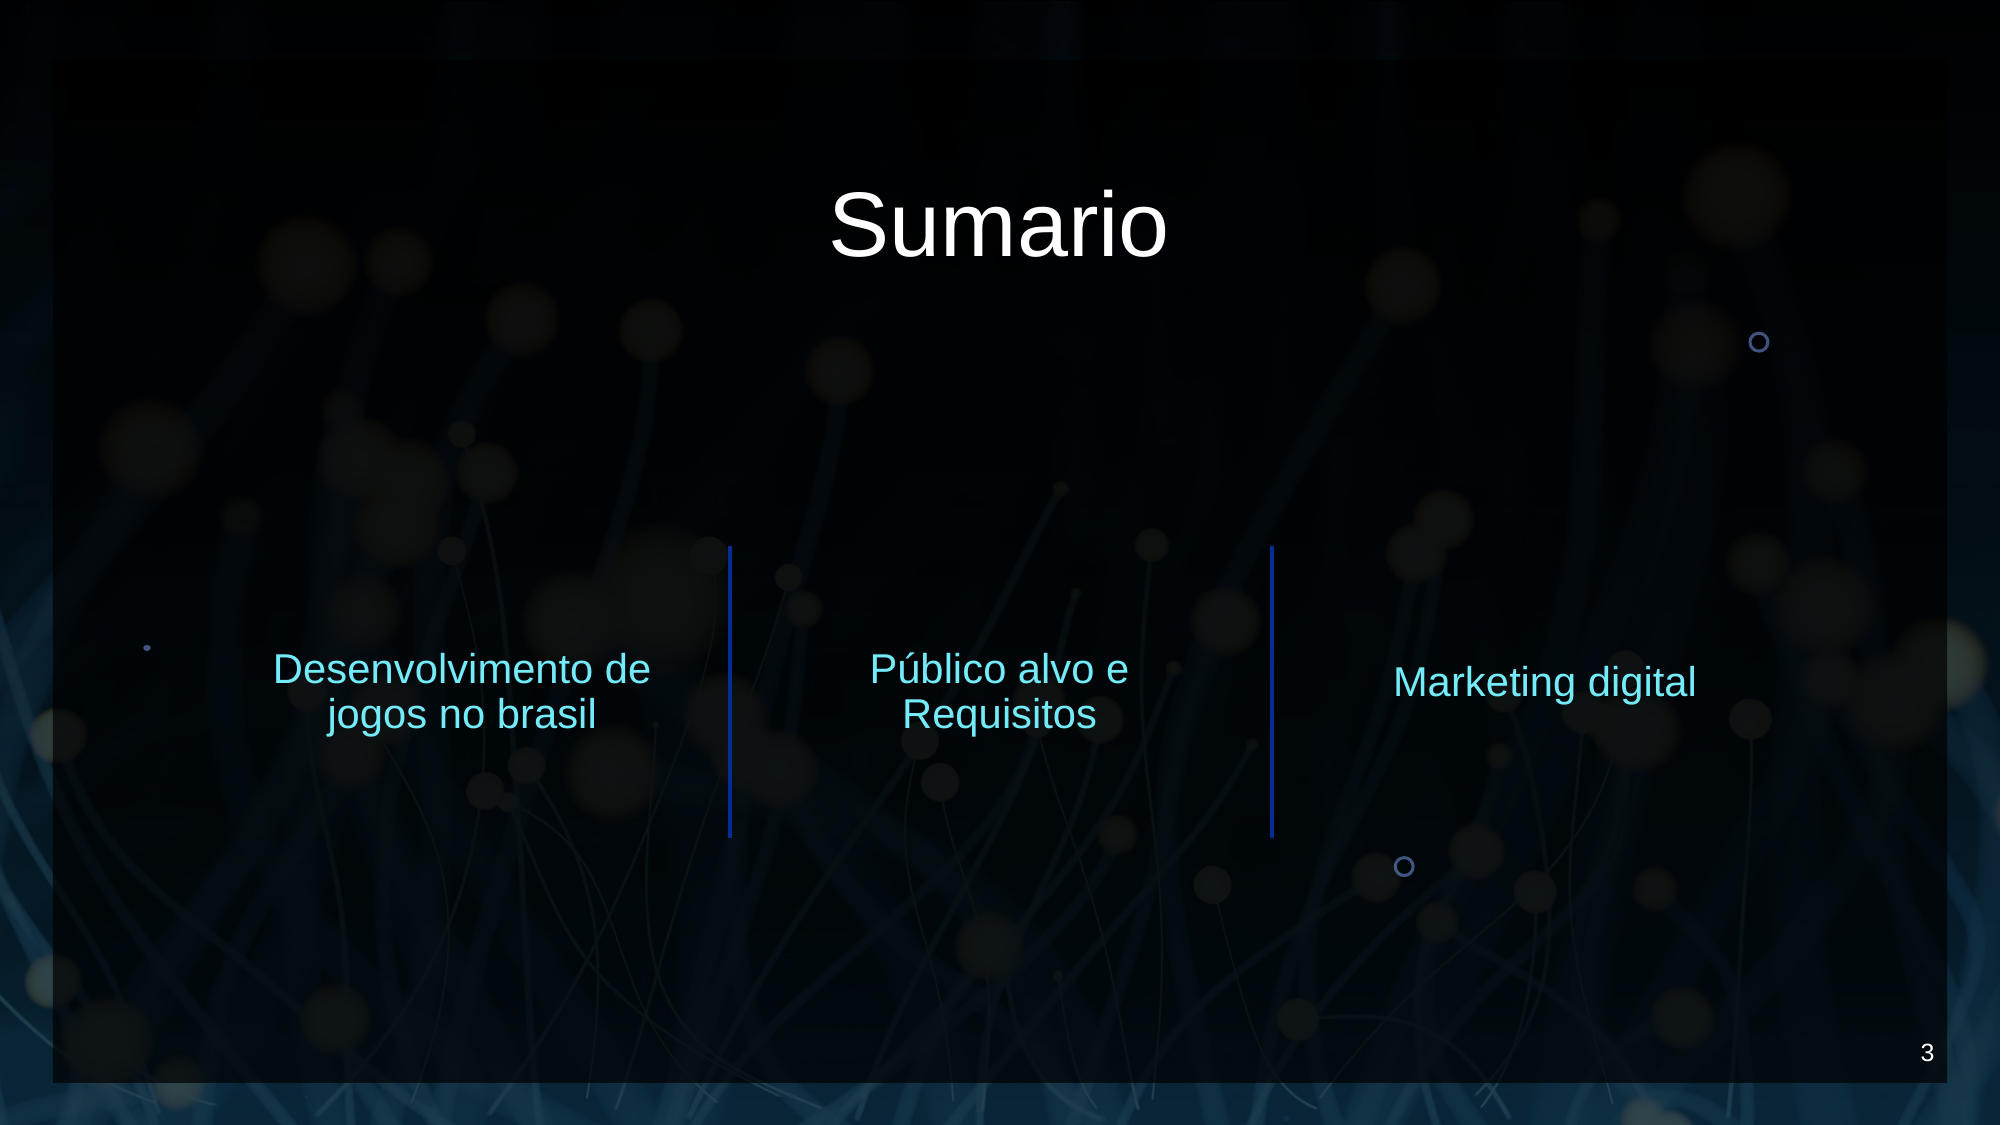

# Sumario

Marketing digital
Público alvo e Requisitos
Desenvolvimento de jogos no brasil
3